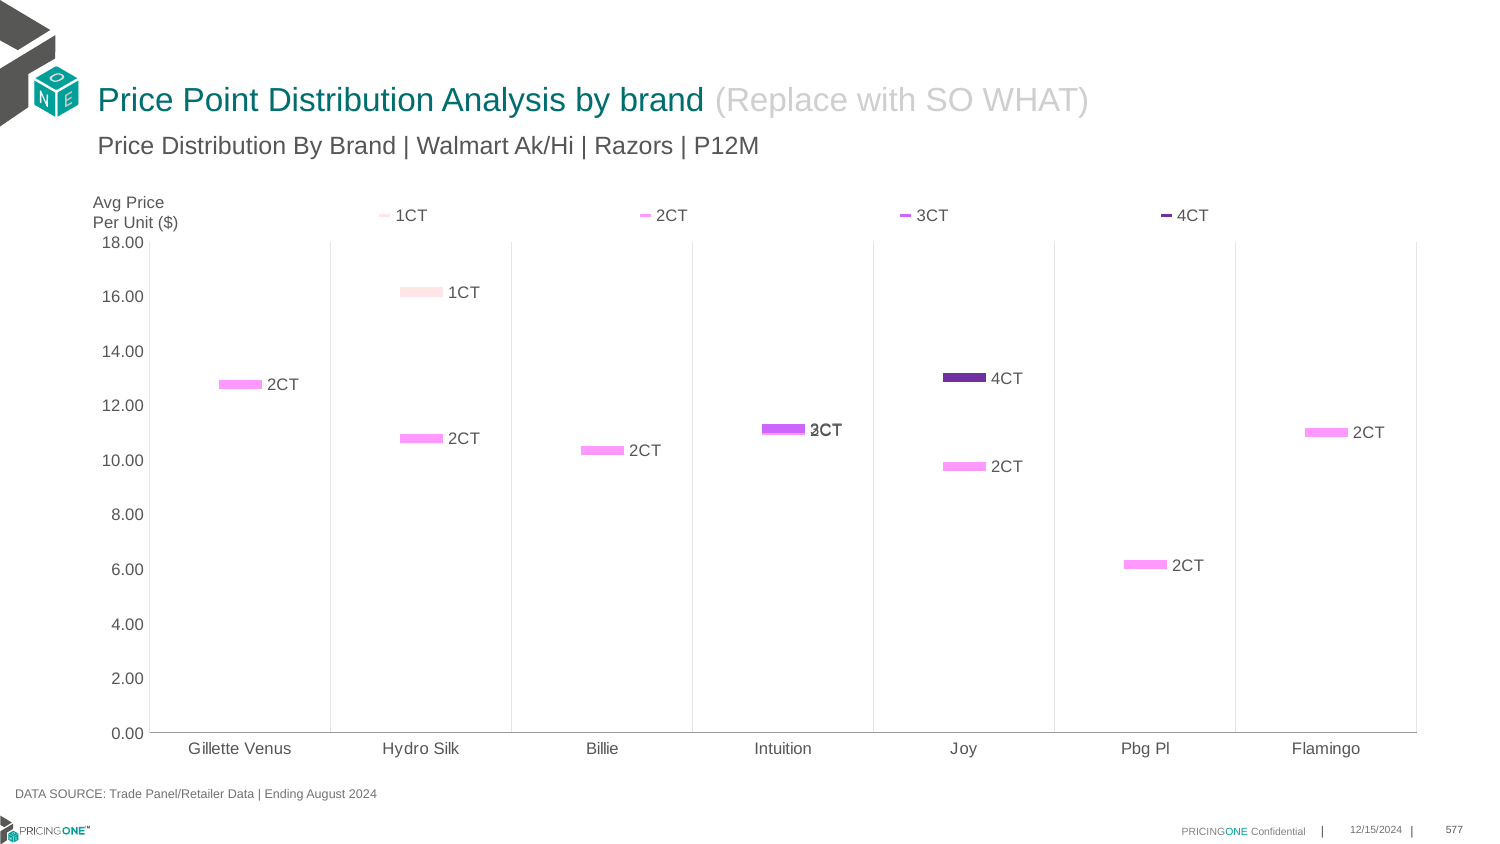

# Price Point Distribution Analysis by brand (Replace with SO WHAT)
Price Distribution By Brand | Walmart Ak/Hi | Razors | P12M

### Chart

| Category | 1CT | 2CT | 3CT | 4CT |
|---|---|---|---|---|
| Gillette Venus | None | 12.77544378698225 | None | None |
| Hydro Silk | 16.16229782487451 | 10.794602698650674 | None | None |
| Billie | None | 10.357878787878787 | None | None |
| Intuition | None | 11.081810269799826 | 11.146368104860732 | None |
| Joy | None | 9.761194029850746 | None | 13.016871165644172 |
| Pbg Pl | None | 6.160621761658031 | None | None |
| Flamingo | None | 11.019417475728156 | None | None |
Avg Price
Per Unit ($)
DATA SOURCE: Trade Panel/Retailer Data | Ending August 2024
12/15/2024
577